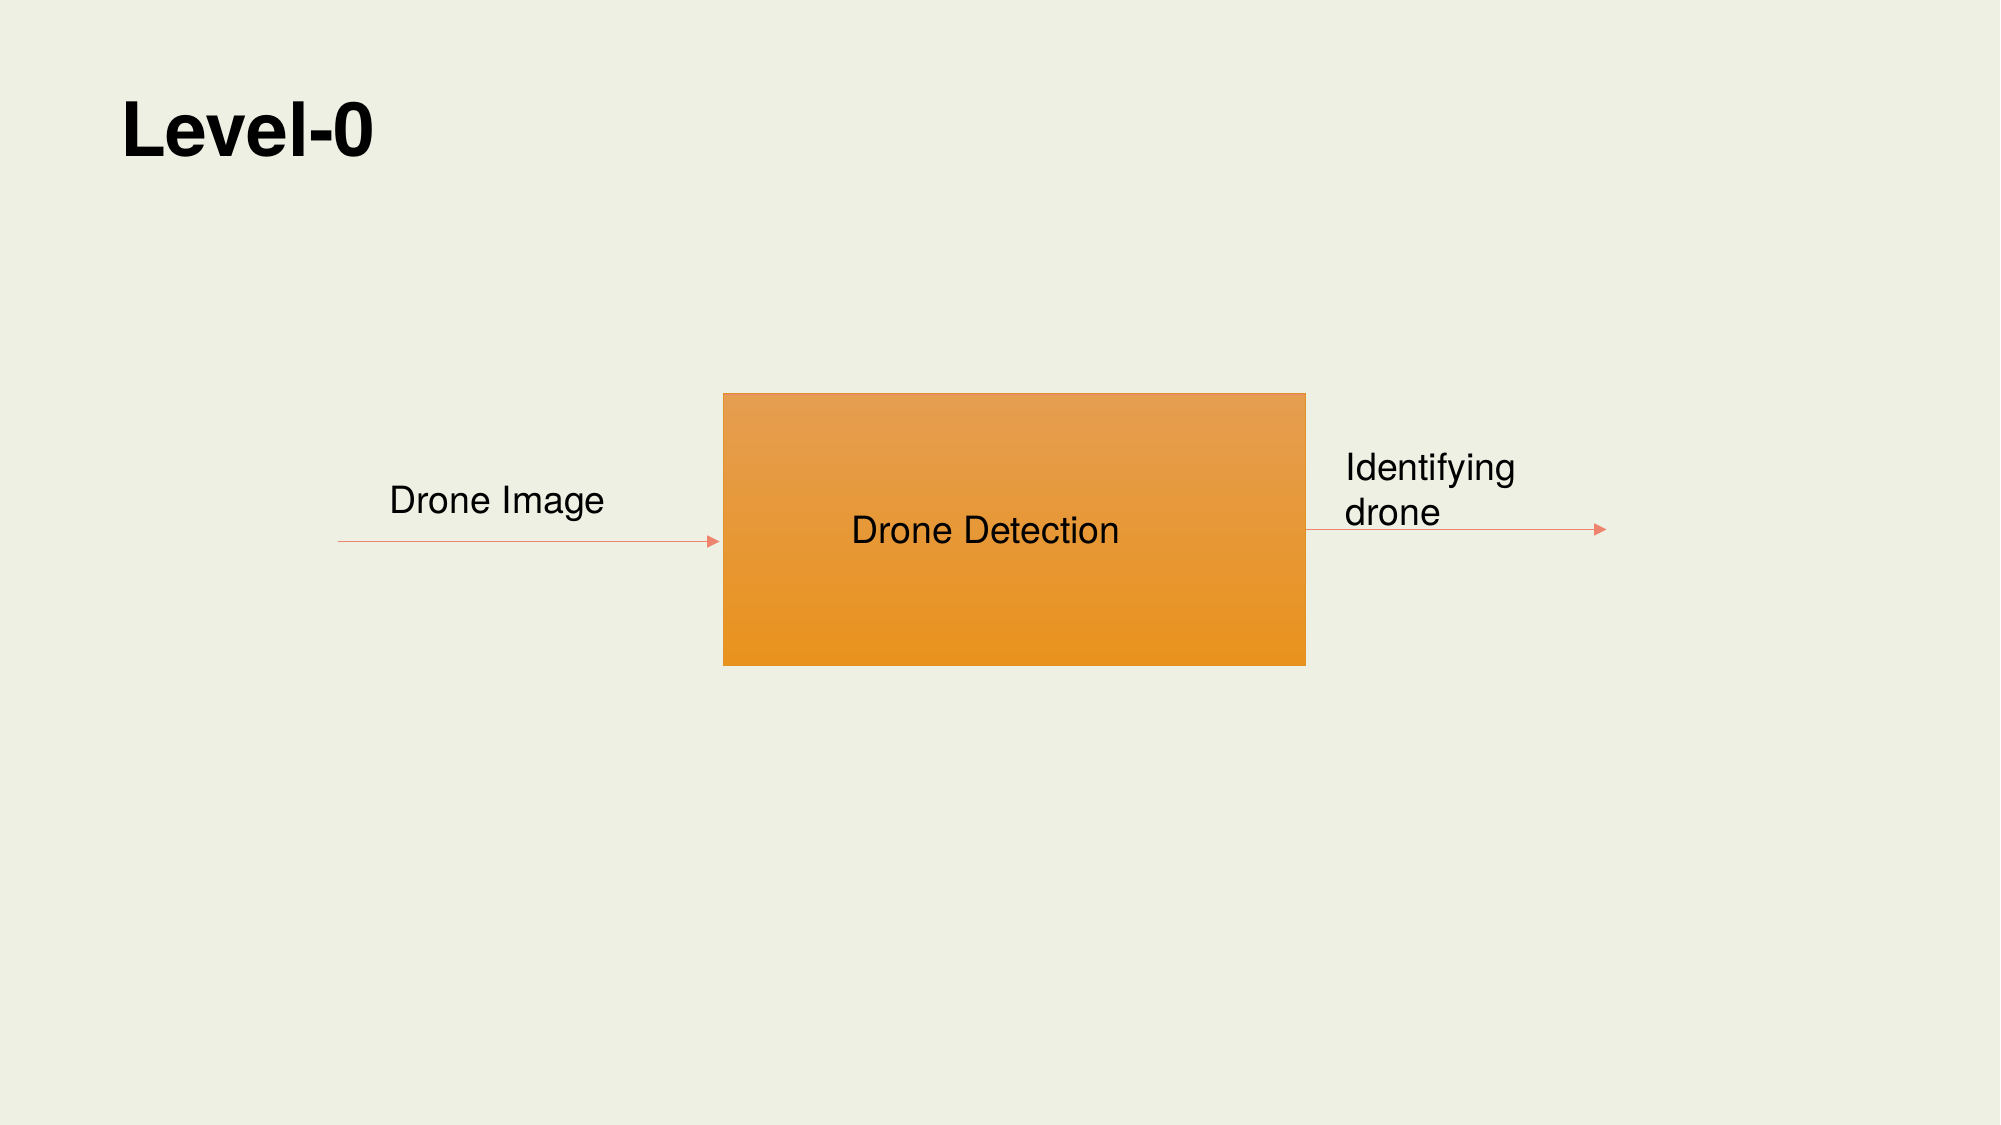

# Level-0

Identifying drone
Drone Image
Drone Detection